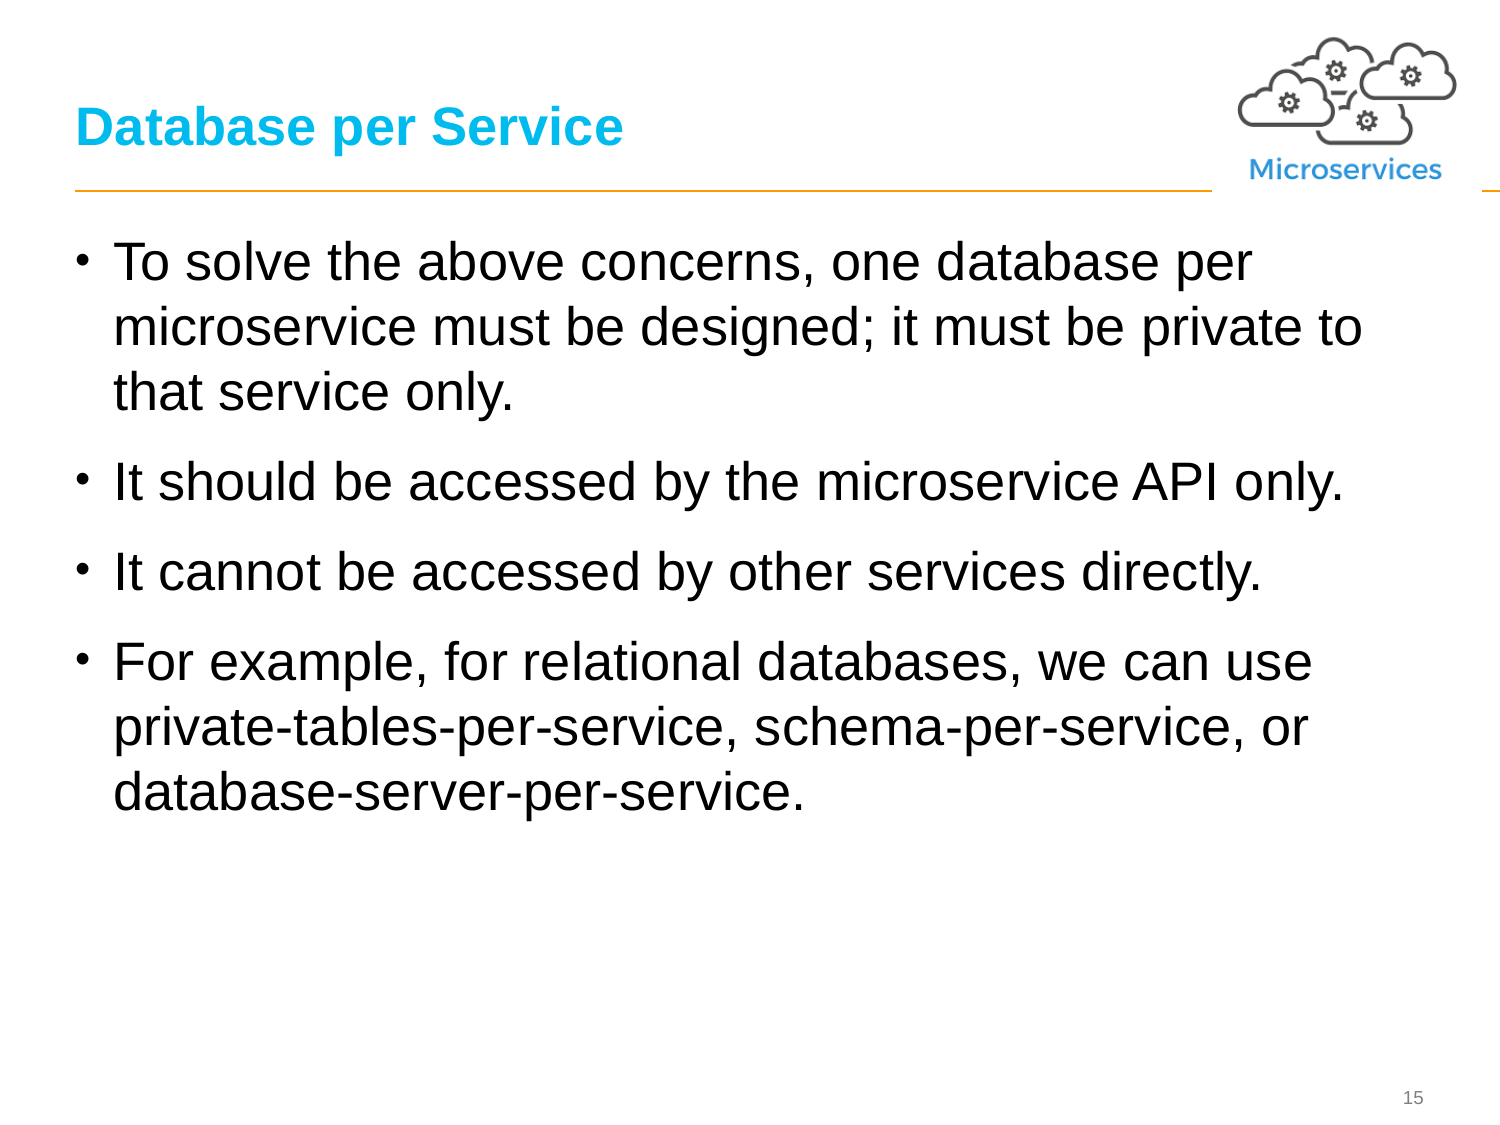

# Database per Service
To solve the above concerns, one database per microservice must be designed; it must be private to that service only.
It should be accessed by the microservice API only.
It cannot be accessed by other services directly.
For example, for relational databases, we can use private-tables-per-service, schema-per-service, or database-server-per-service.